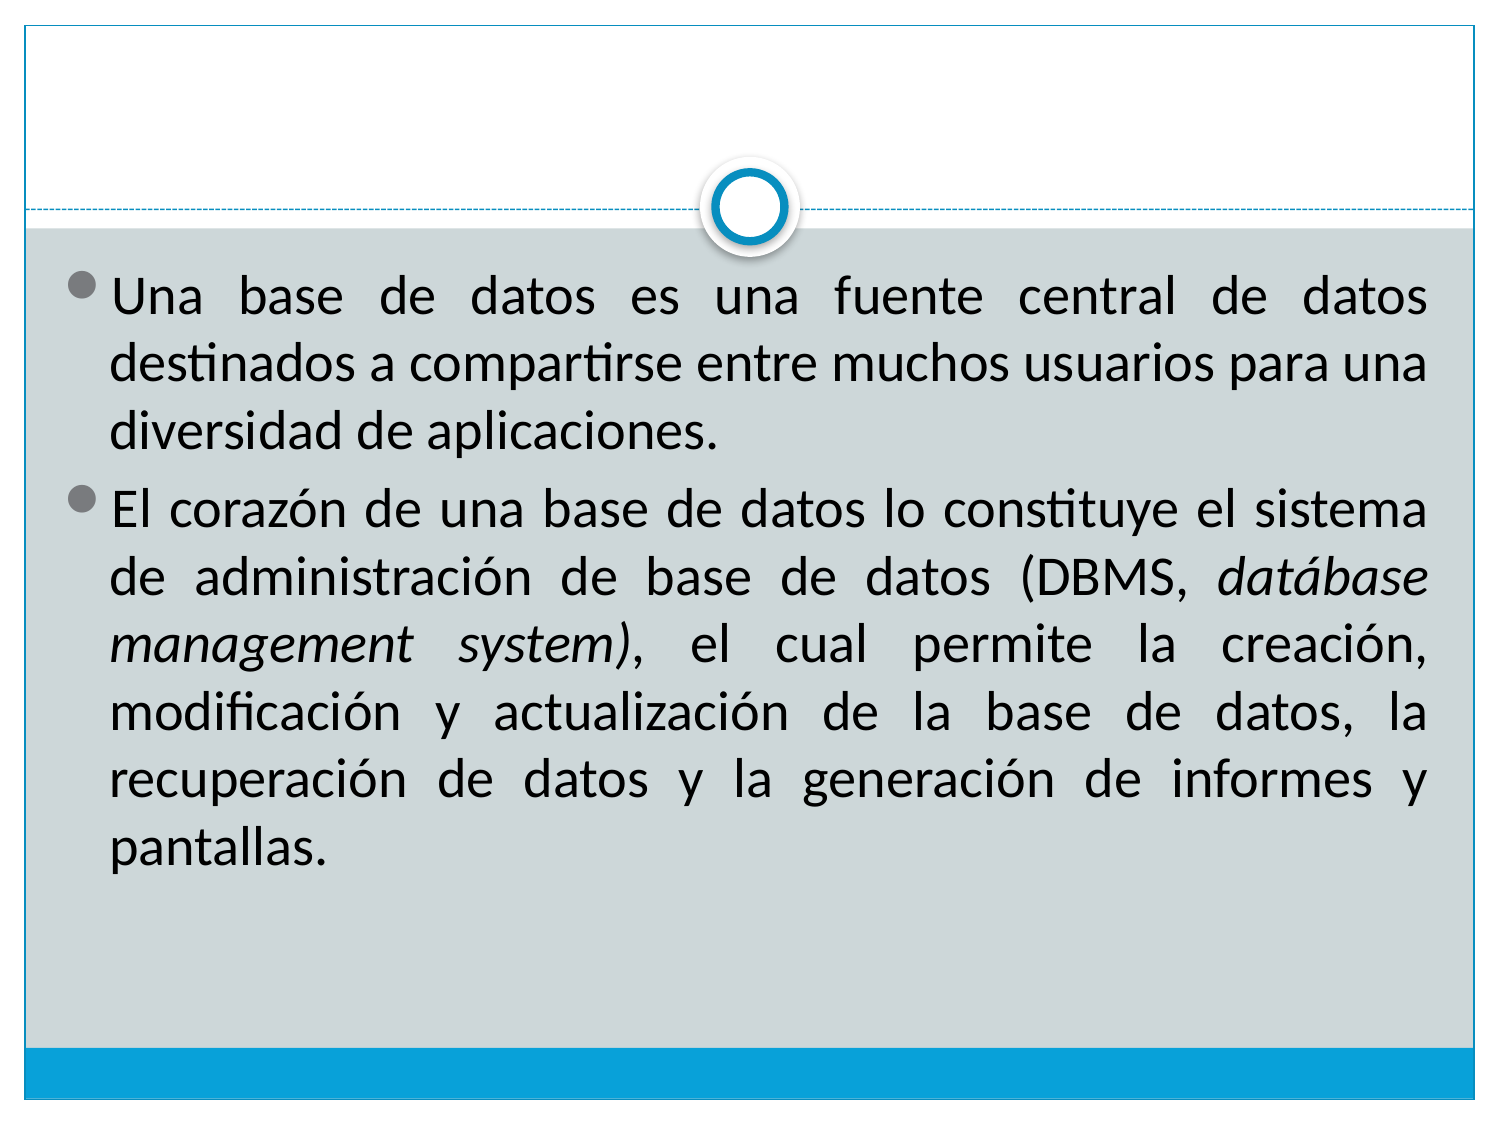

#
Una base de datos es una fuente central de datos destinados a compartirse entre muchos usuarios para una diversidad de aplicaciones.
El corazón de una base de datos lo constituye el sistema de administración de base de datos (DBMS, datábase management system), el cual permite la creación, modificación y actualización de la base de datos, la recuperación de datos y la generación de informes y pantallas.